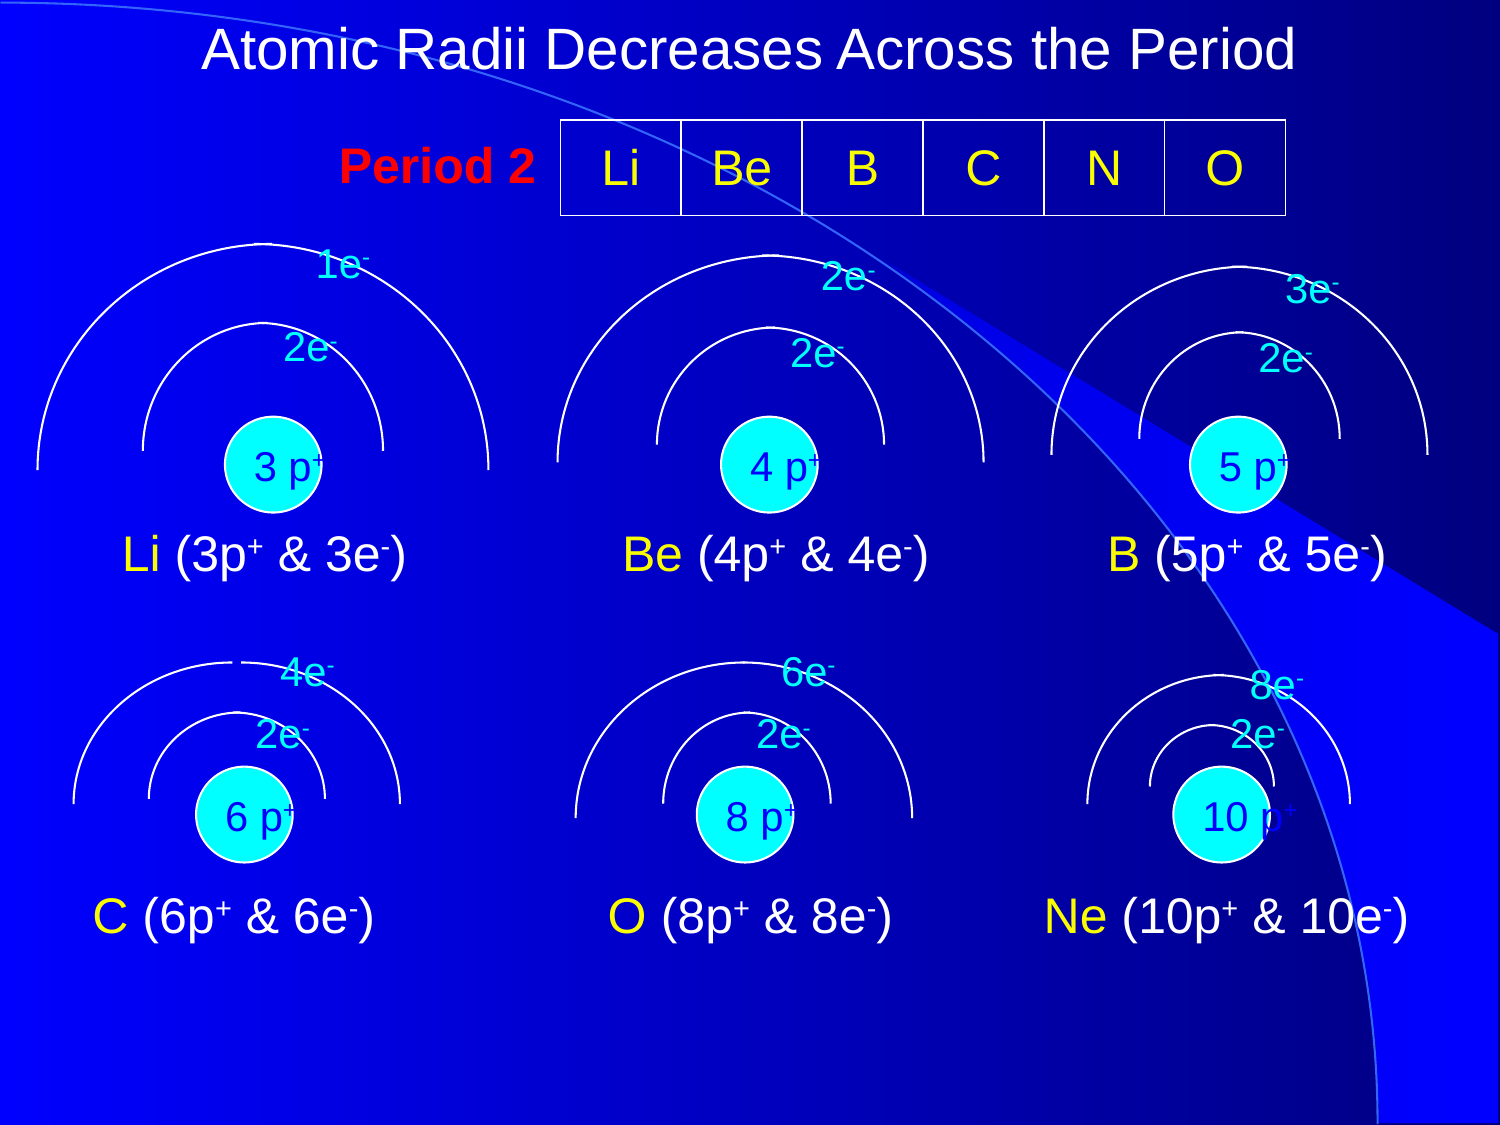

Atomic Radii Decreases Across the Period
| Li | Be | B | C | N | O |
| --- | --- | --- | --- | --- | --- |
Period 2
1e-

2e-

3 p+
2e-

2e-

4 p+
3e-

2e-

5 p+
Li (3p+ & 3e-)
Be (4p+ & 4e-)
B (5p+ & 5e-)
4e-

2e-

6 p+
6e-

2e-

8 p+
8e-

2e-

10 p+
C (6p+ & 6e-)
O (8p+ & 8e-)
Ne (10p+ & 10e-)